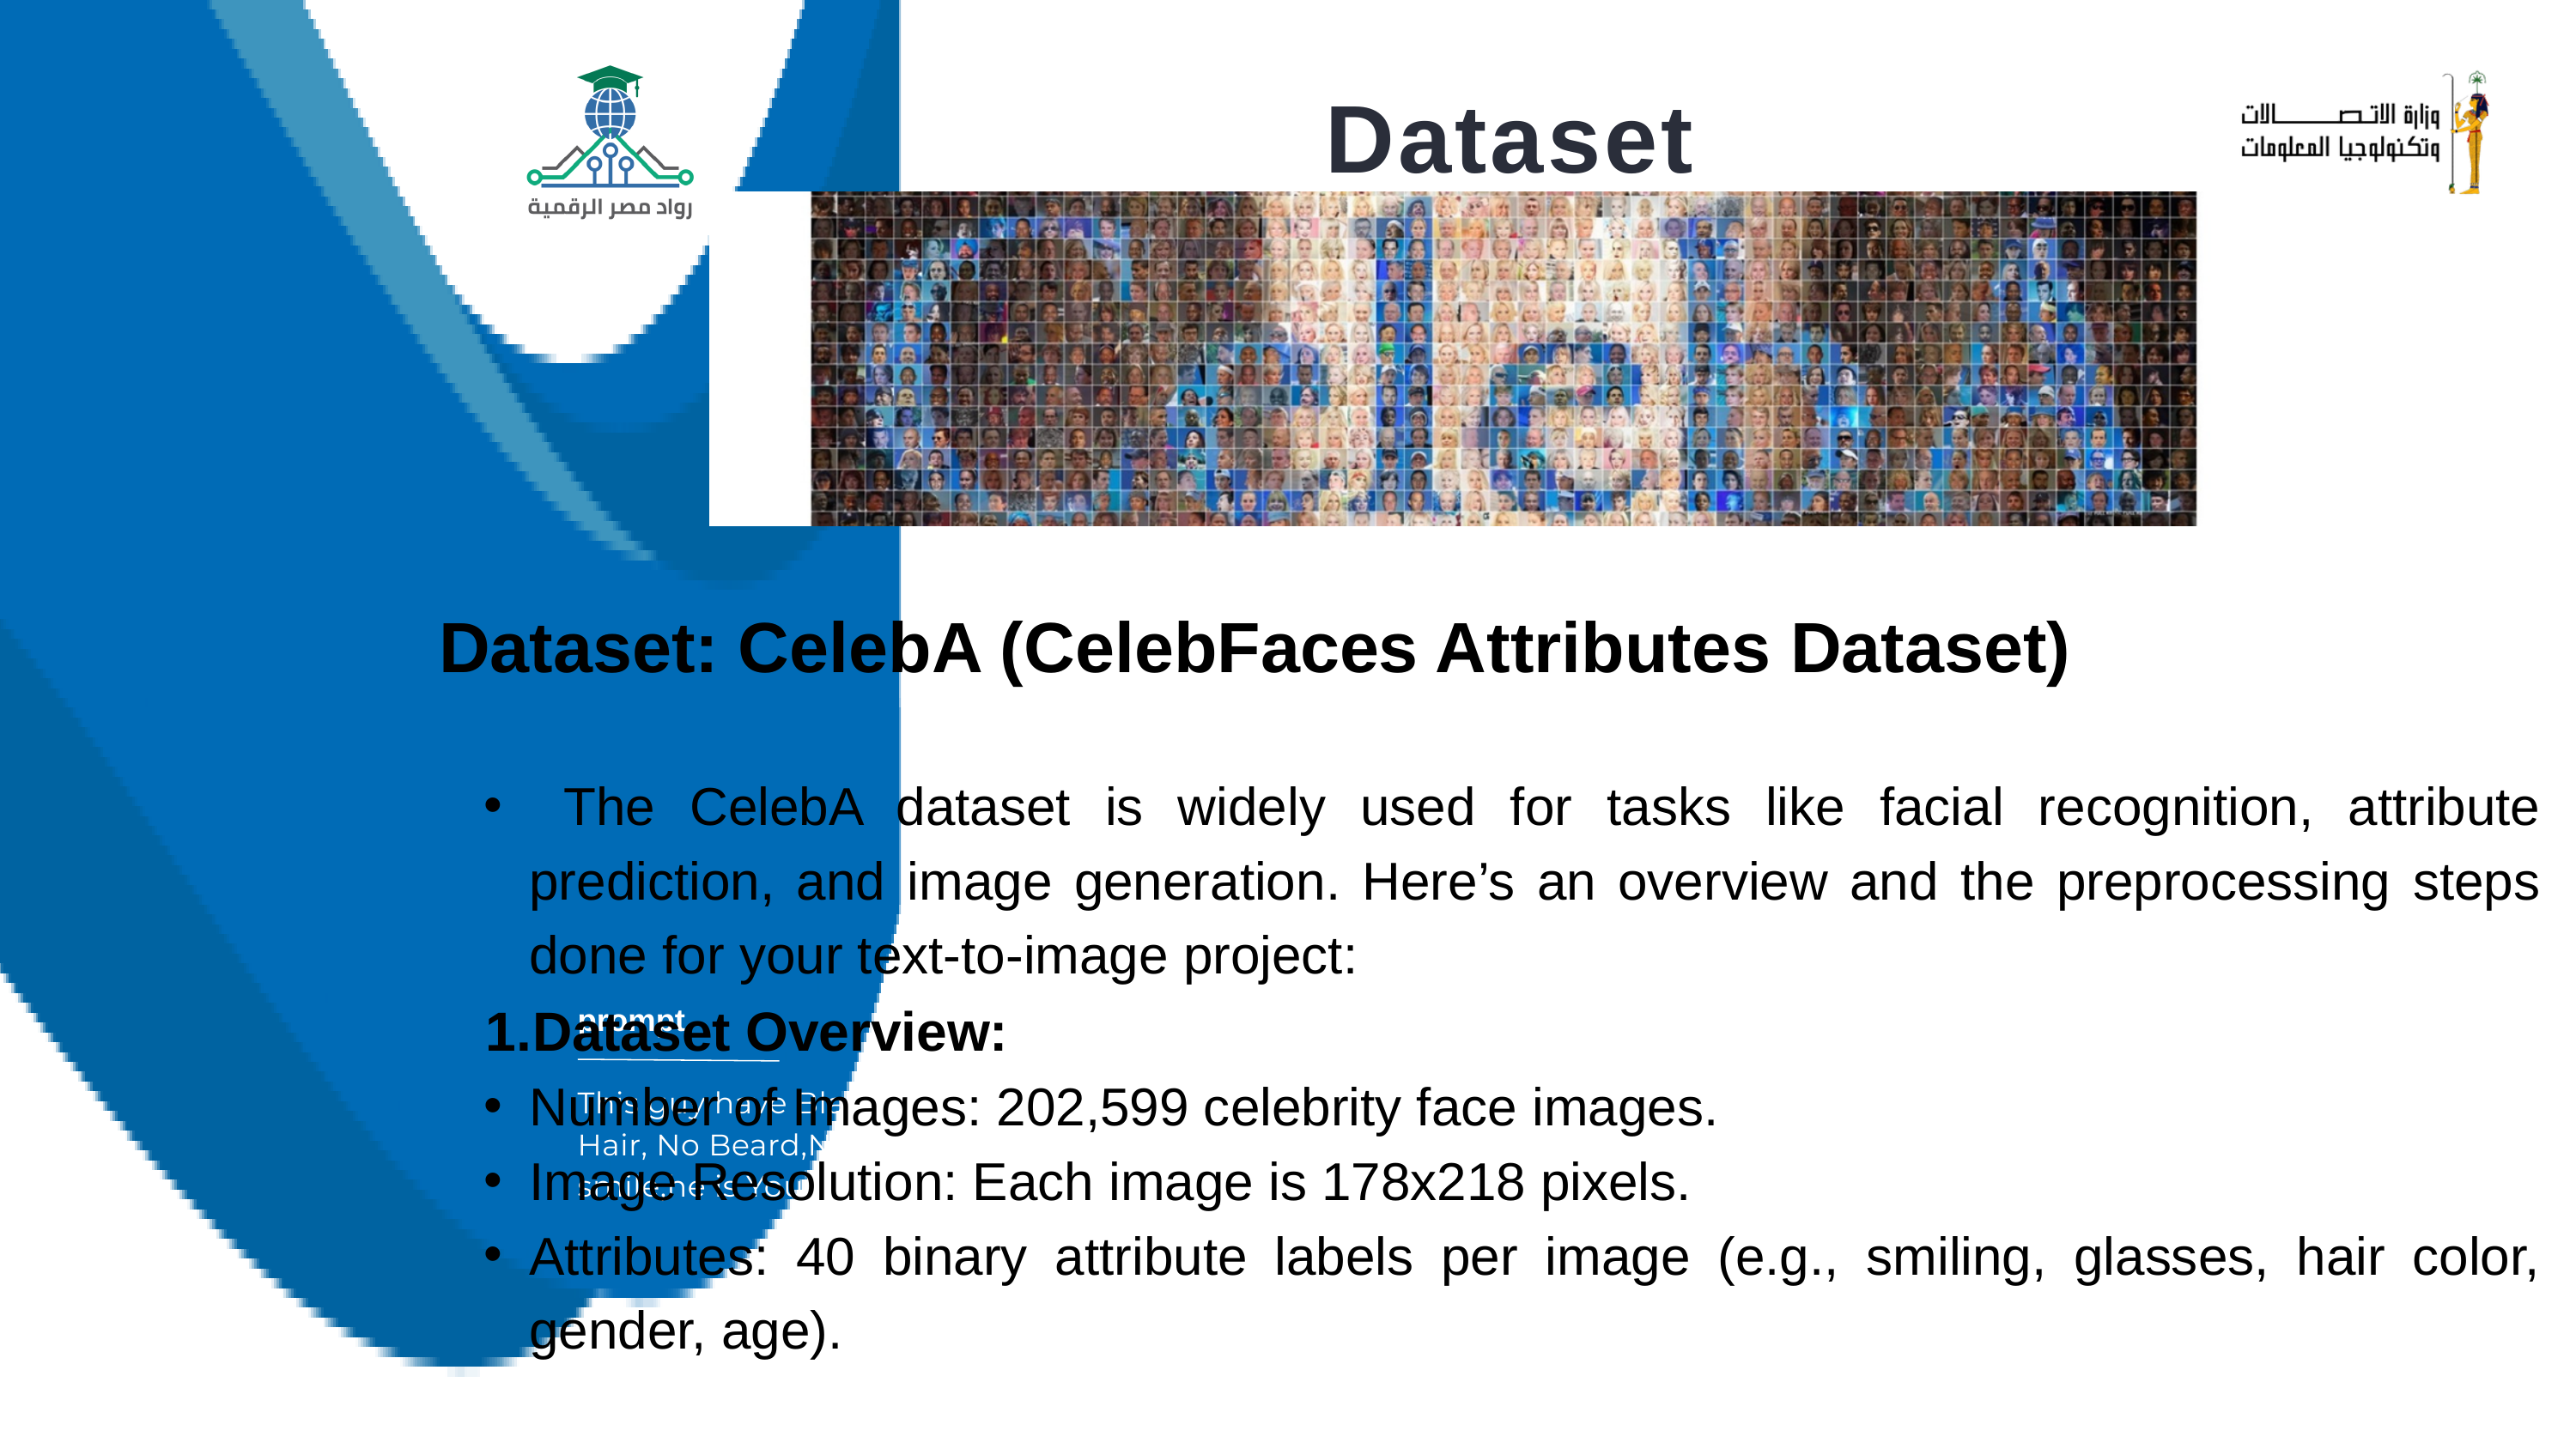

Dataset

Dataset: CelebA (CelebFaces Attributes Dataset)

 The CelebA dataset is widely used for tasks like facial recognition, attribute prediction, and image generation. Here’s an overview and the preprocessing steps done for your text-to-image project:
Dataset Overview:
Number of Images: 202,599 celebrity face images.
Image Resolution: Each image is 178x218 pixels.
Attributes: 40 binary attribute labels per image (e.g., smiling, glasses, hair color, gender, age).

prompt

This guy have Black Hair, No Beard,No smile,he is Young.